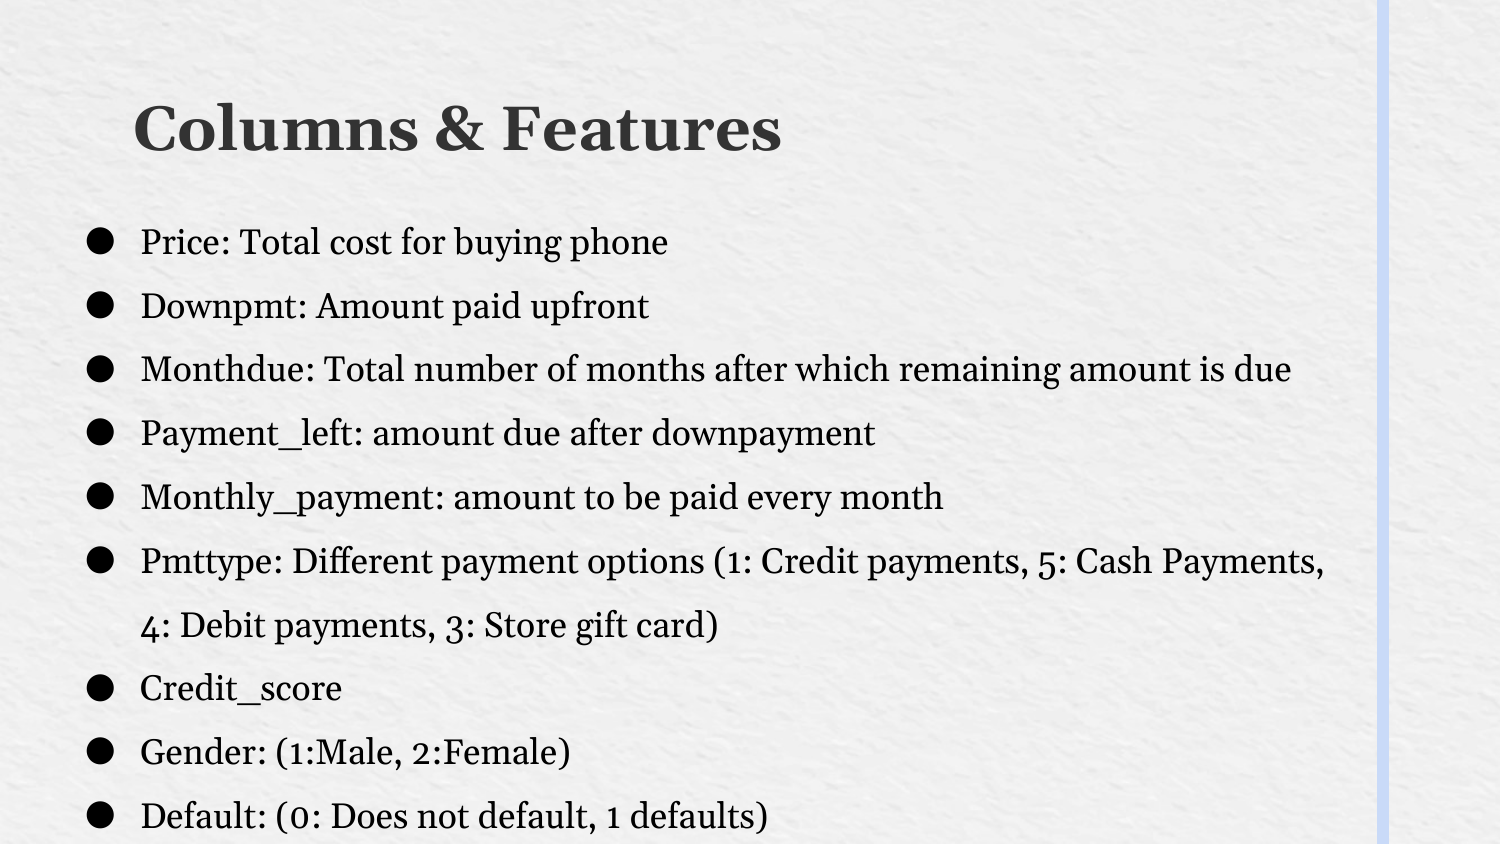

# Columns & Features

Price: Total cost for buying phone
Downpmt: Amount paid upfront
Monthdue: Total number of months after which remaining amount is due
Payment_left: amount due after downpayment
Monthly_payment: amount to be paid every month
Pmttype: Different payment options (1: Credit payments, 5: Cash Payments, 4: Debit payments, 3: Store gift card)
Credit_score
Gender: (1:Male, 2:Female)
Default: (0: Does not default, 1 defaults)